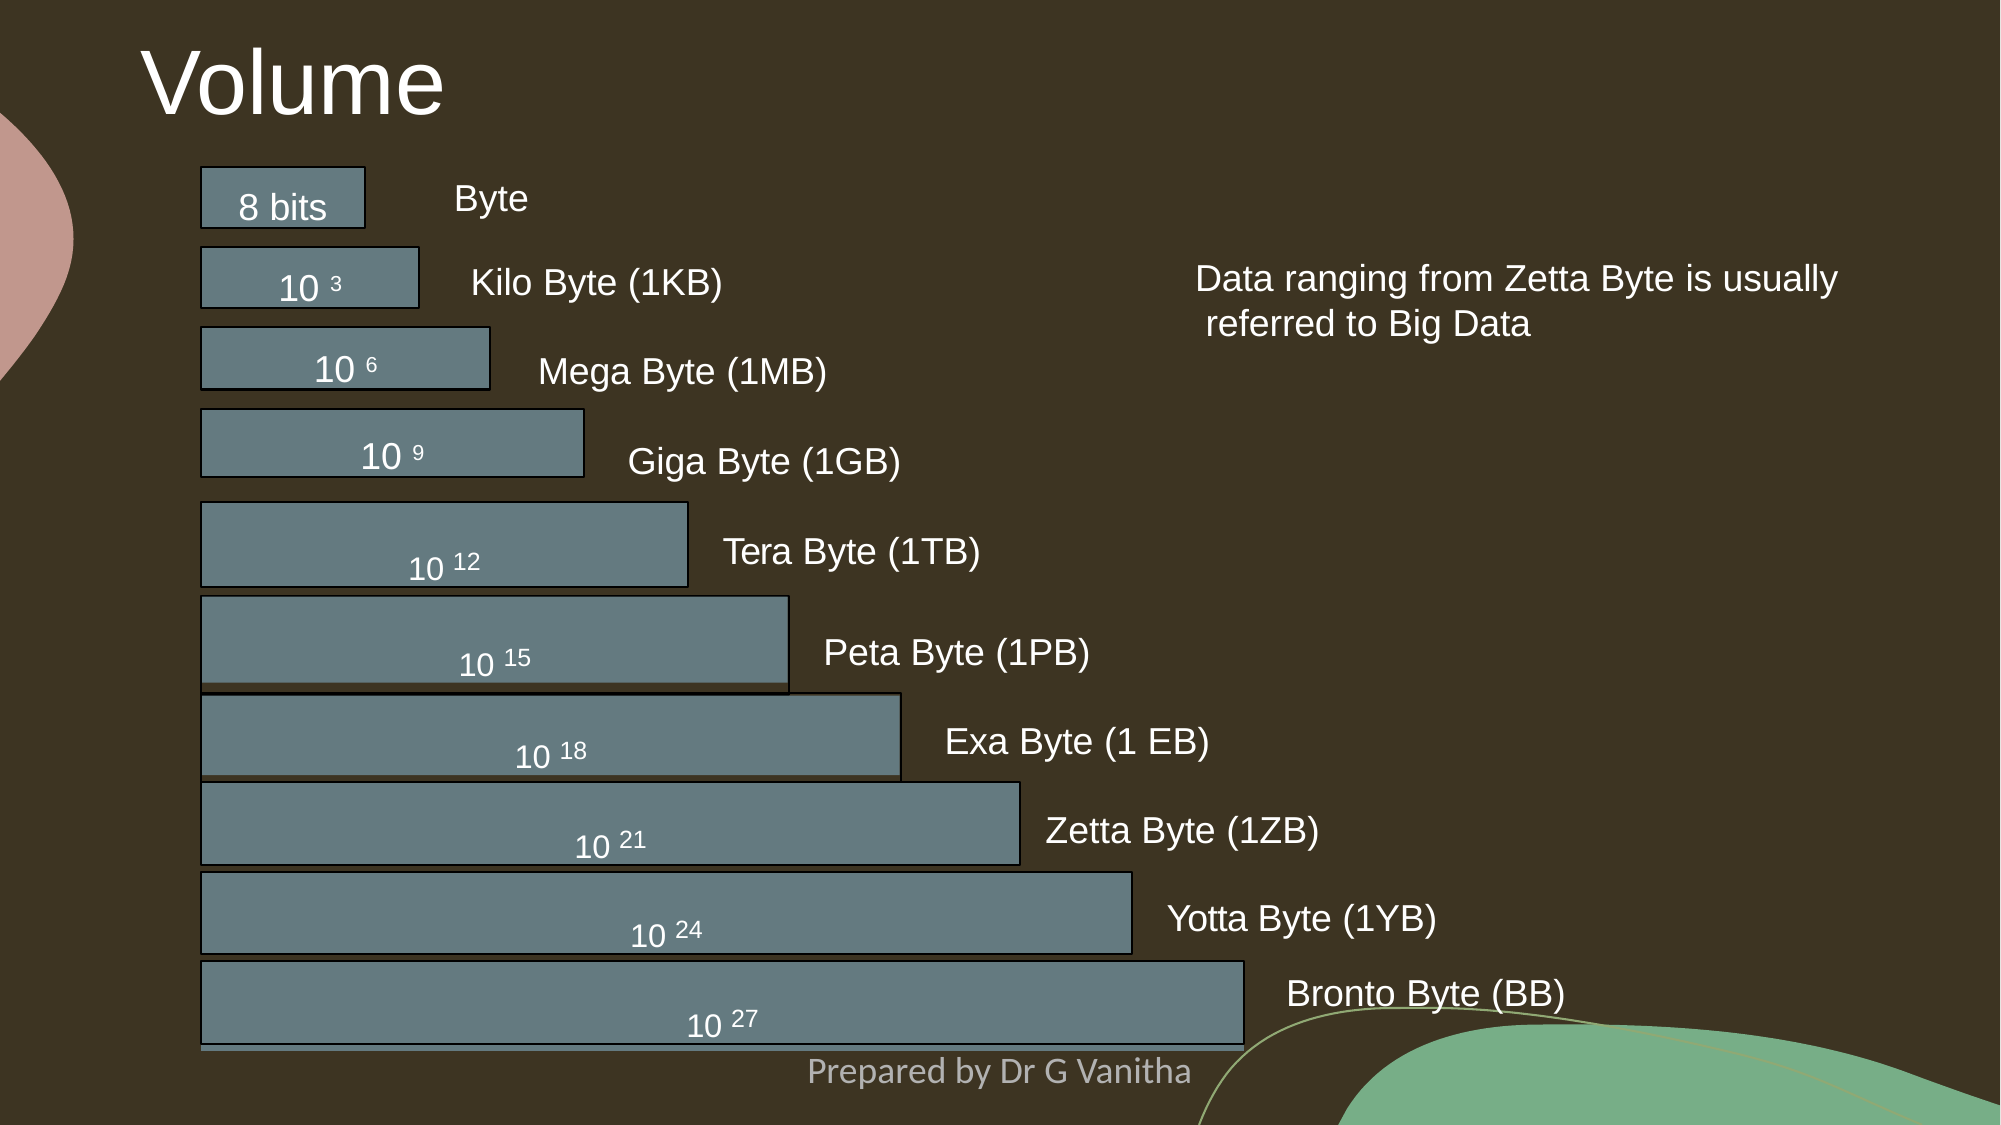

# Volume
8 bits
Byte
10 3
Data ranging from Zetta Byte is usually  referred to Big Data
Kilo Byte (1KB)

10 6
Mega Byte (1MB)
10 9
Giga Byte (1GB)
10 12
Tera Byte (1TB)

10 15
Peta Byte (1PB)

10 18
Exa Byte (1 EB)
10 21
Zetta Byte (1ZB)
10 24
Yotta Byte (1YB)

10 27
Bronto Byte (BB)
Prepared by Dr G Vanitha